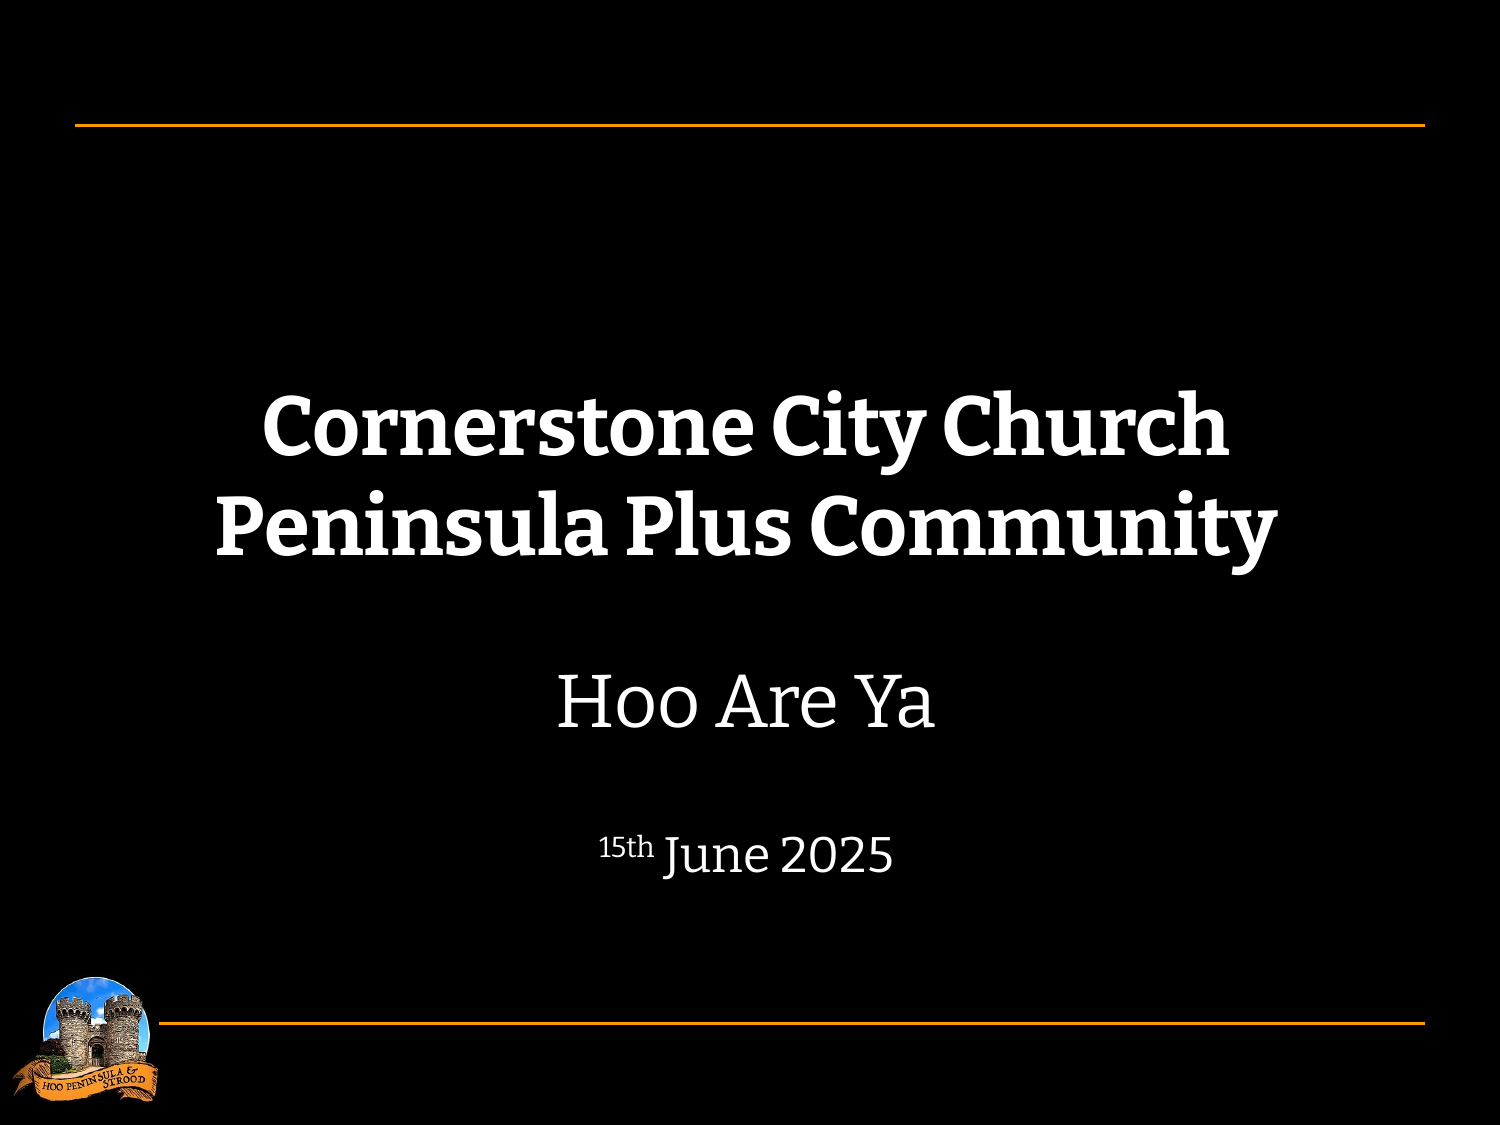

Cornerstone City Church
Peninsula Plus Community
Hoo Are Ya
15th June 2025